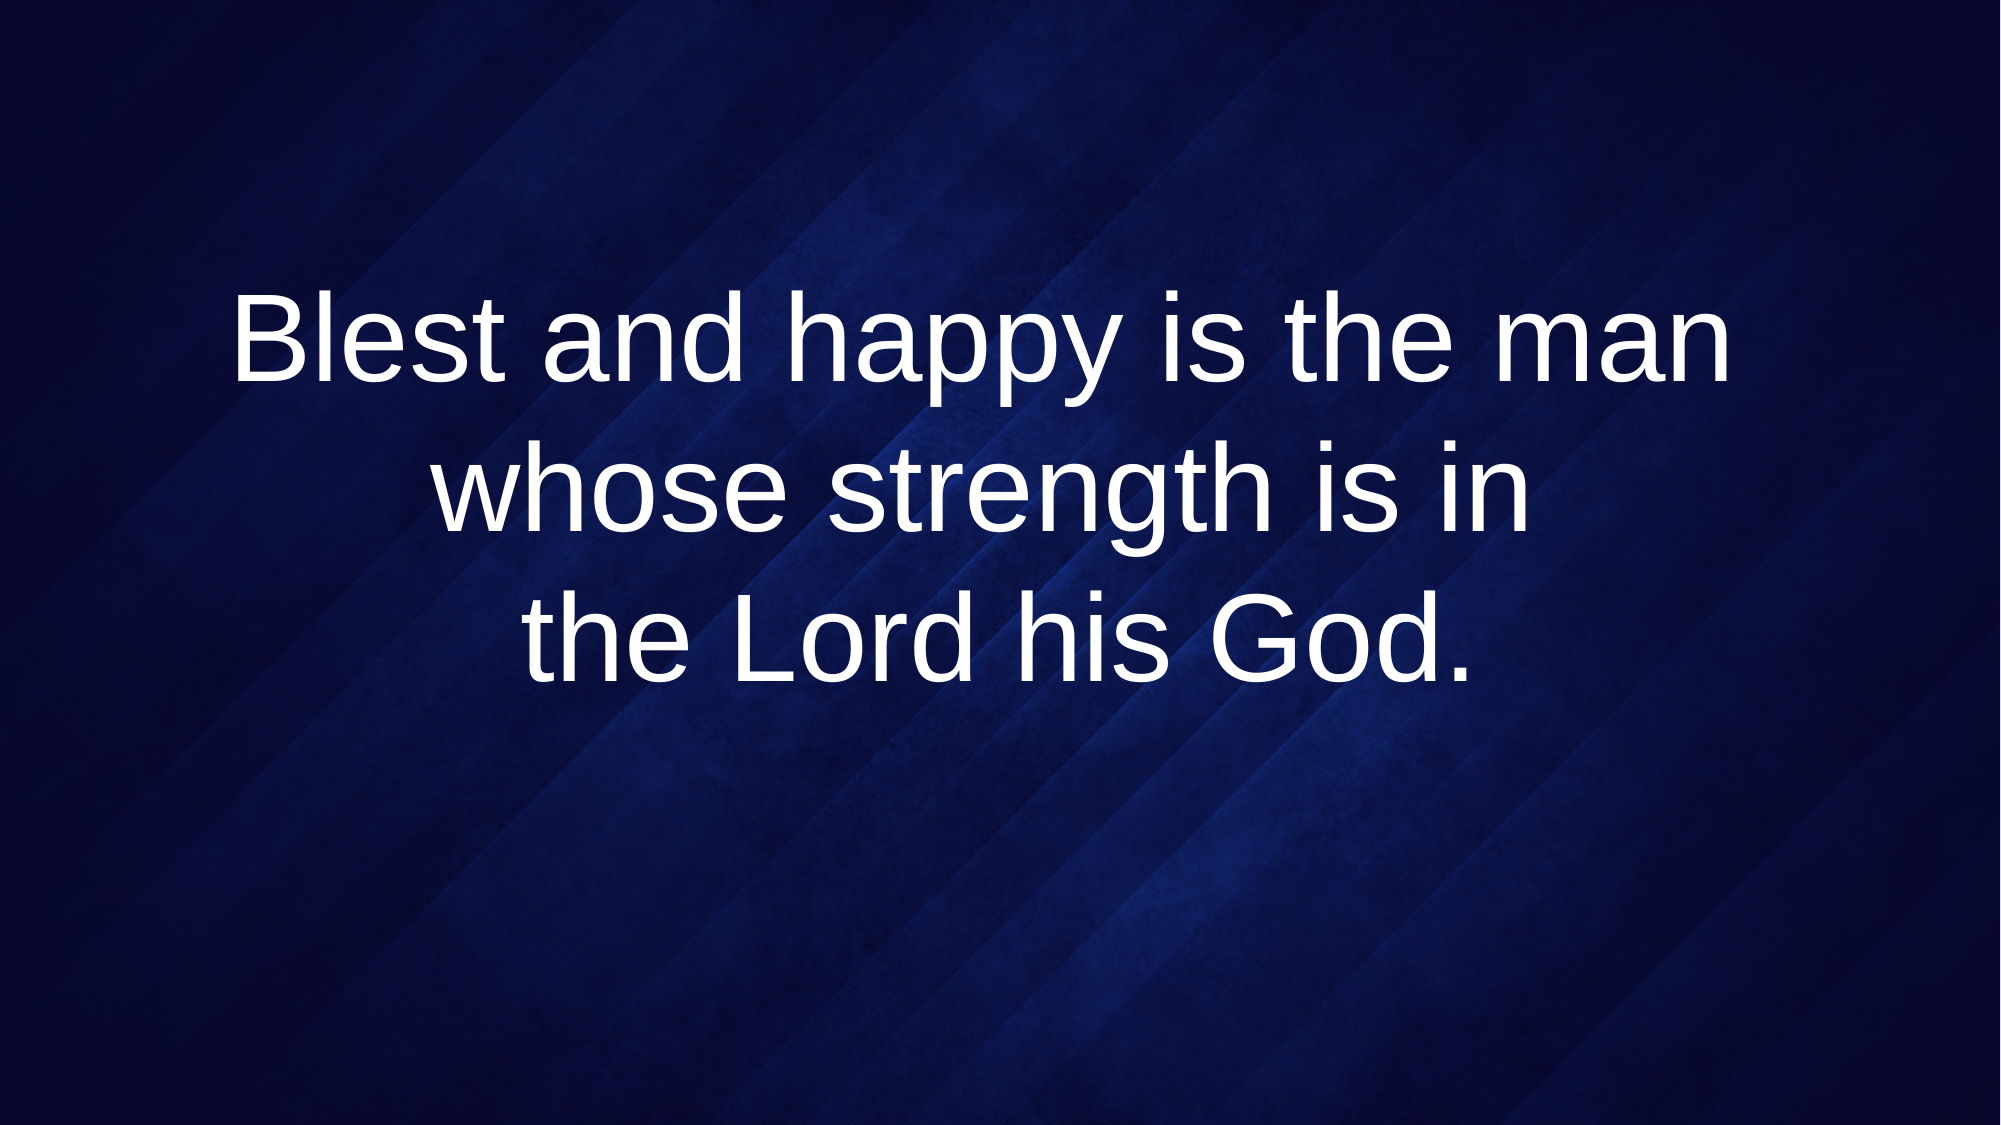

# Blest and happy is the man whose strength is in the Lord his God.